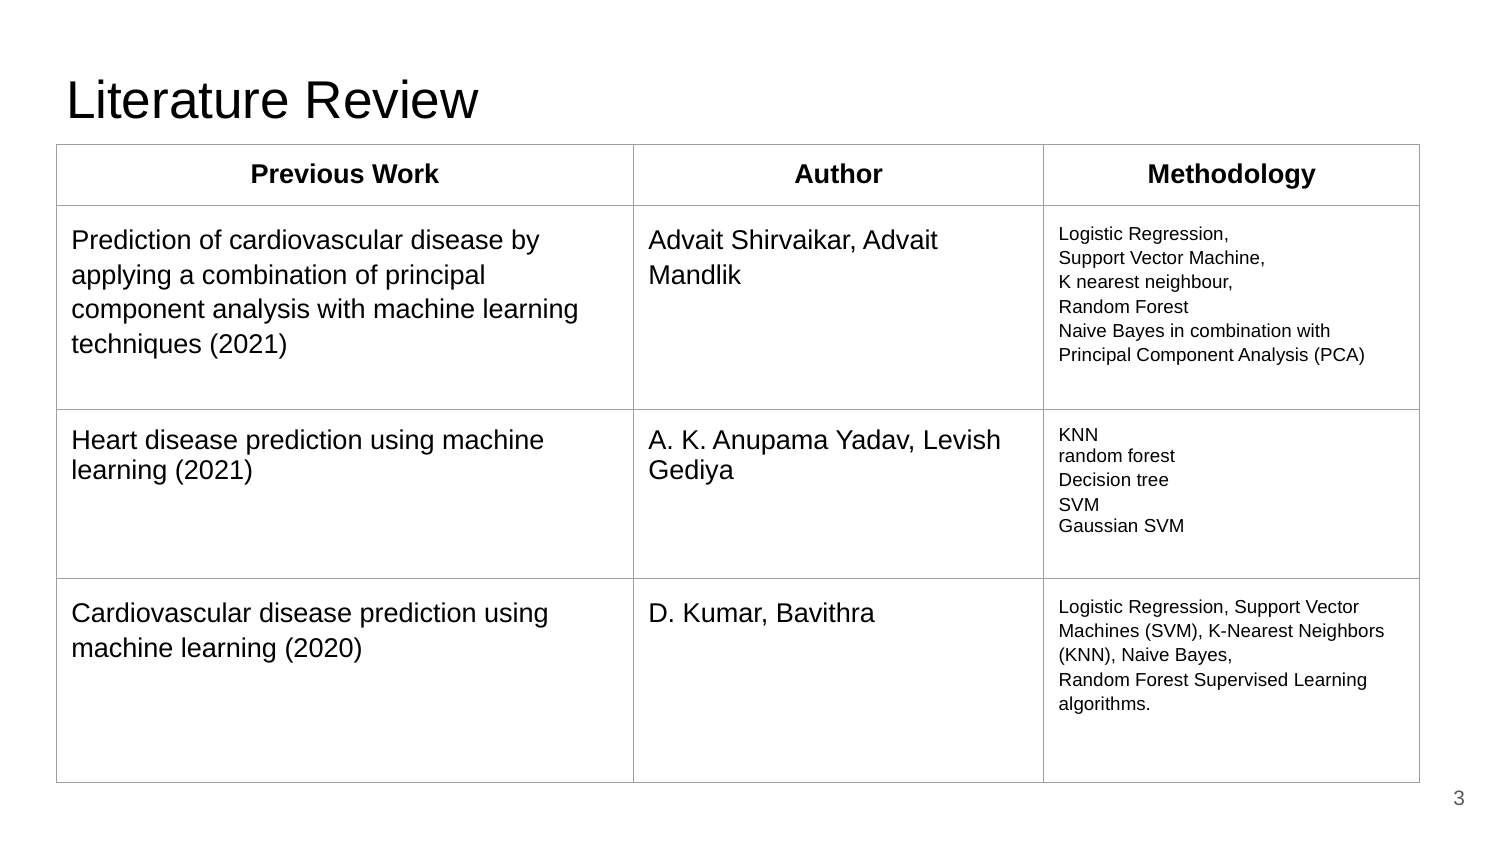

# Literature Review
| Previous Work | Author | Methodology |
| --- | --- | --- |
| Prediction of cardiovascular disease by applying a combination of principal component analysis with machine learning techniques (2021) | Advait Shirvaikar, Advait Mandlik | Logistic Regression, Support Vector Machine, K nearest neighbour, Random Forest Naive Bayes in combination with Principal Component Analysis (PCA) |
| Heart disease prediction using machine learning (2021) | A. K. Anupama Yadav, Levish Gediya | KNN random forest Decision tree SVM Gaussian SVM |
| Cardiovascular disease prediction using machine learning (2020) | D. Kumar, Bavithra | Logistic Regression, Support Vector Machines (SVM), K-Nearest Neighbors (KNN), Naive Bayes, Random Forest Supervised Learning algorithms. |
3